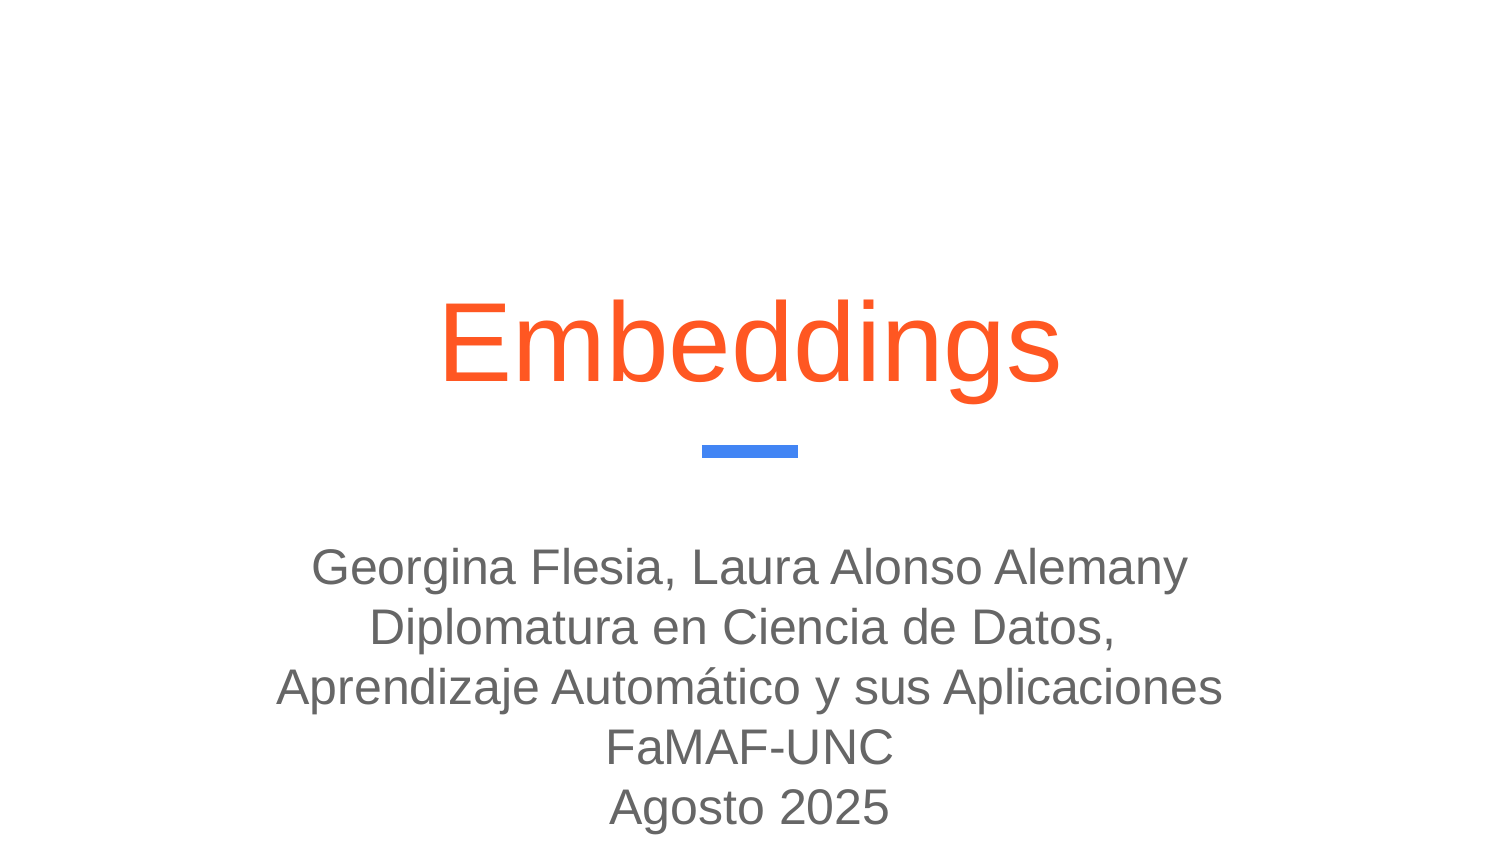

# Embeddings
Georgina Flesia, Laura Alonso Alemany
Diplomatura en Ciencia de Datos,
Aprendizaje Automático y sus Aplicaciones
FaMAF-UNC
Agosto 2025